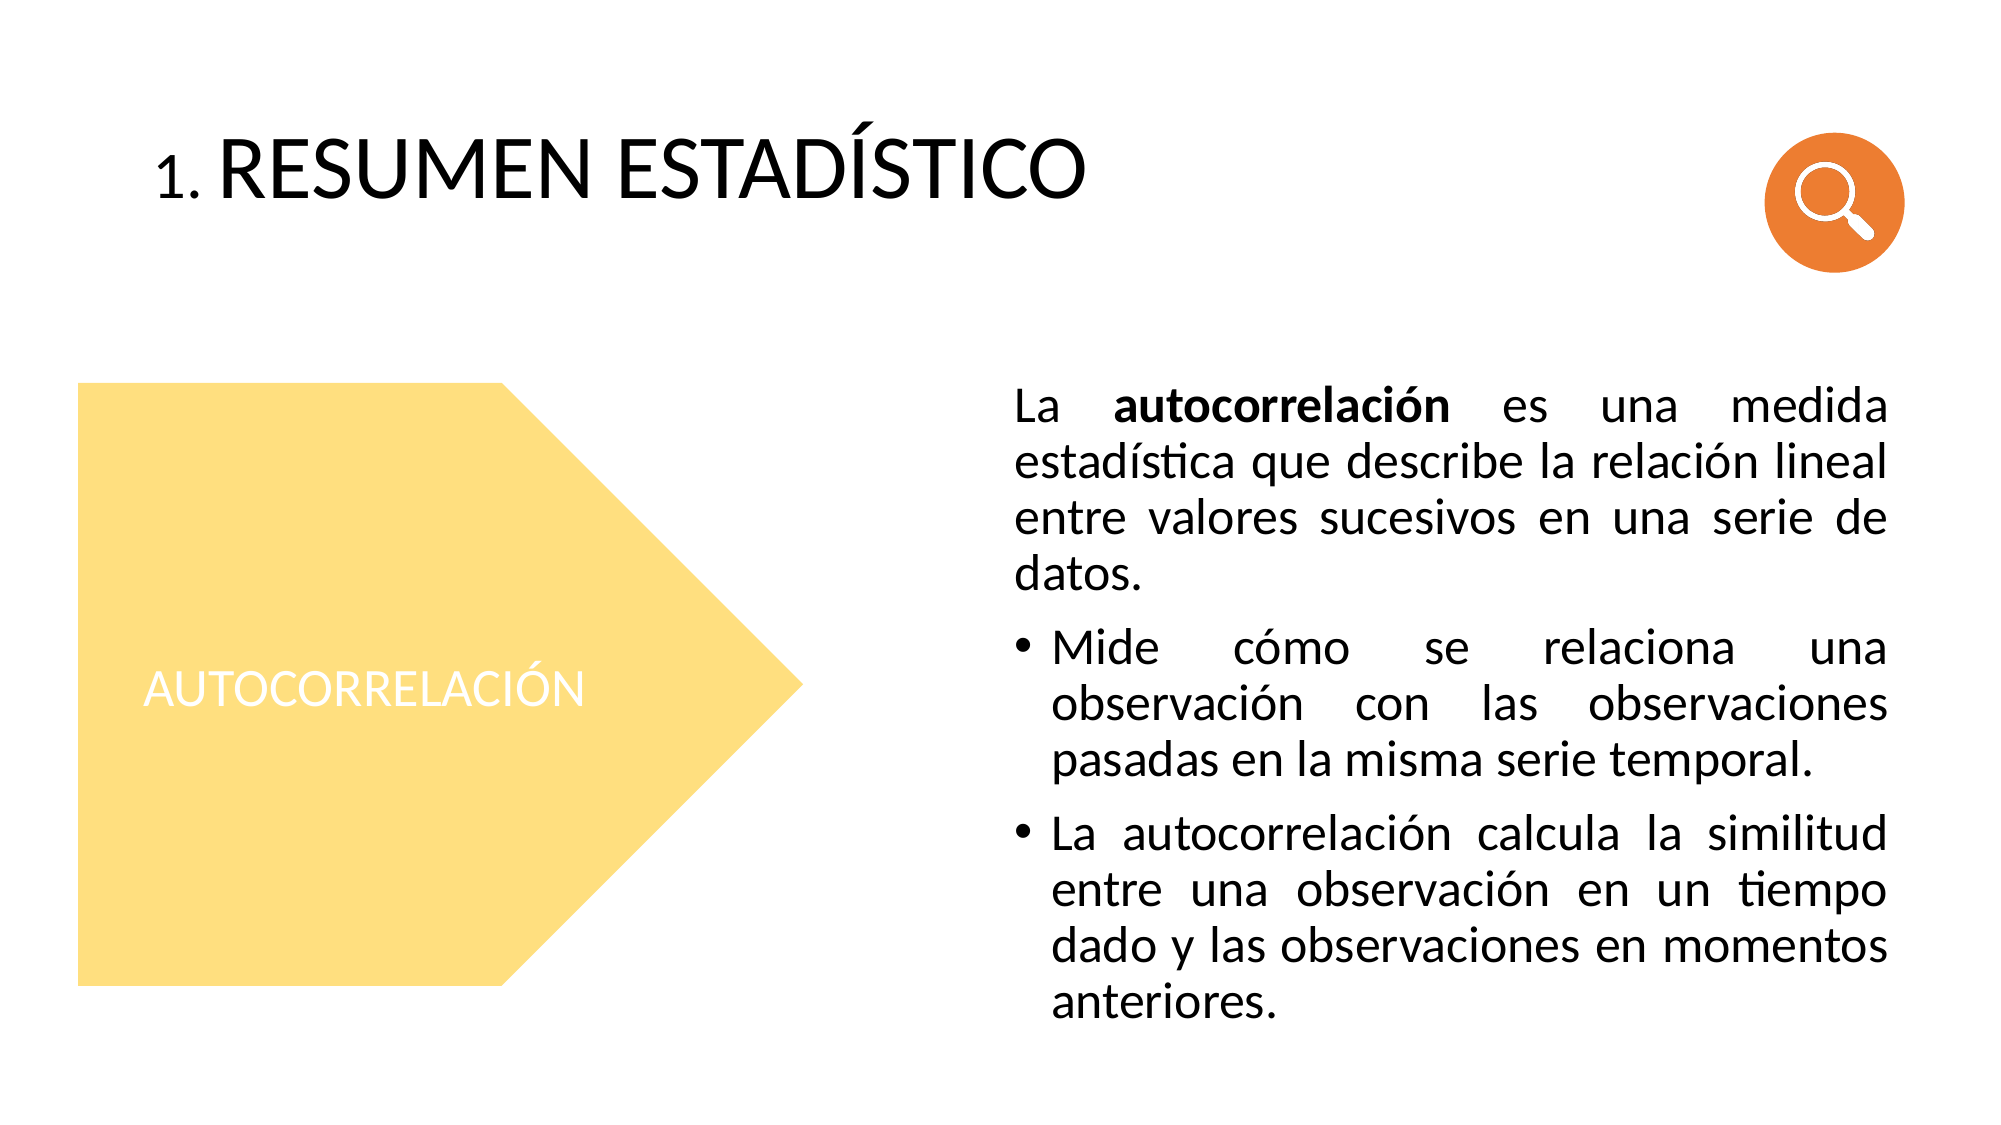

# 1. RESUMEN ESTADÍSTICO

La autocorrelación es una medida estadística que describe la relación lineal entre valores sucesivos en una serie de datos.
Mide cómo se relaciona una observación con las observaciones pasadas en la misma serie temporal.
La autocorrelación calcula la similitud entre una observación en un tiempo dado y las observaciones en momentos anteriores.

AUTOCORRELACIÓN